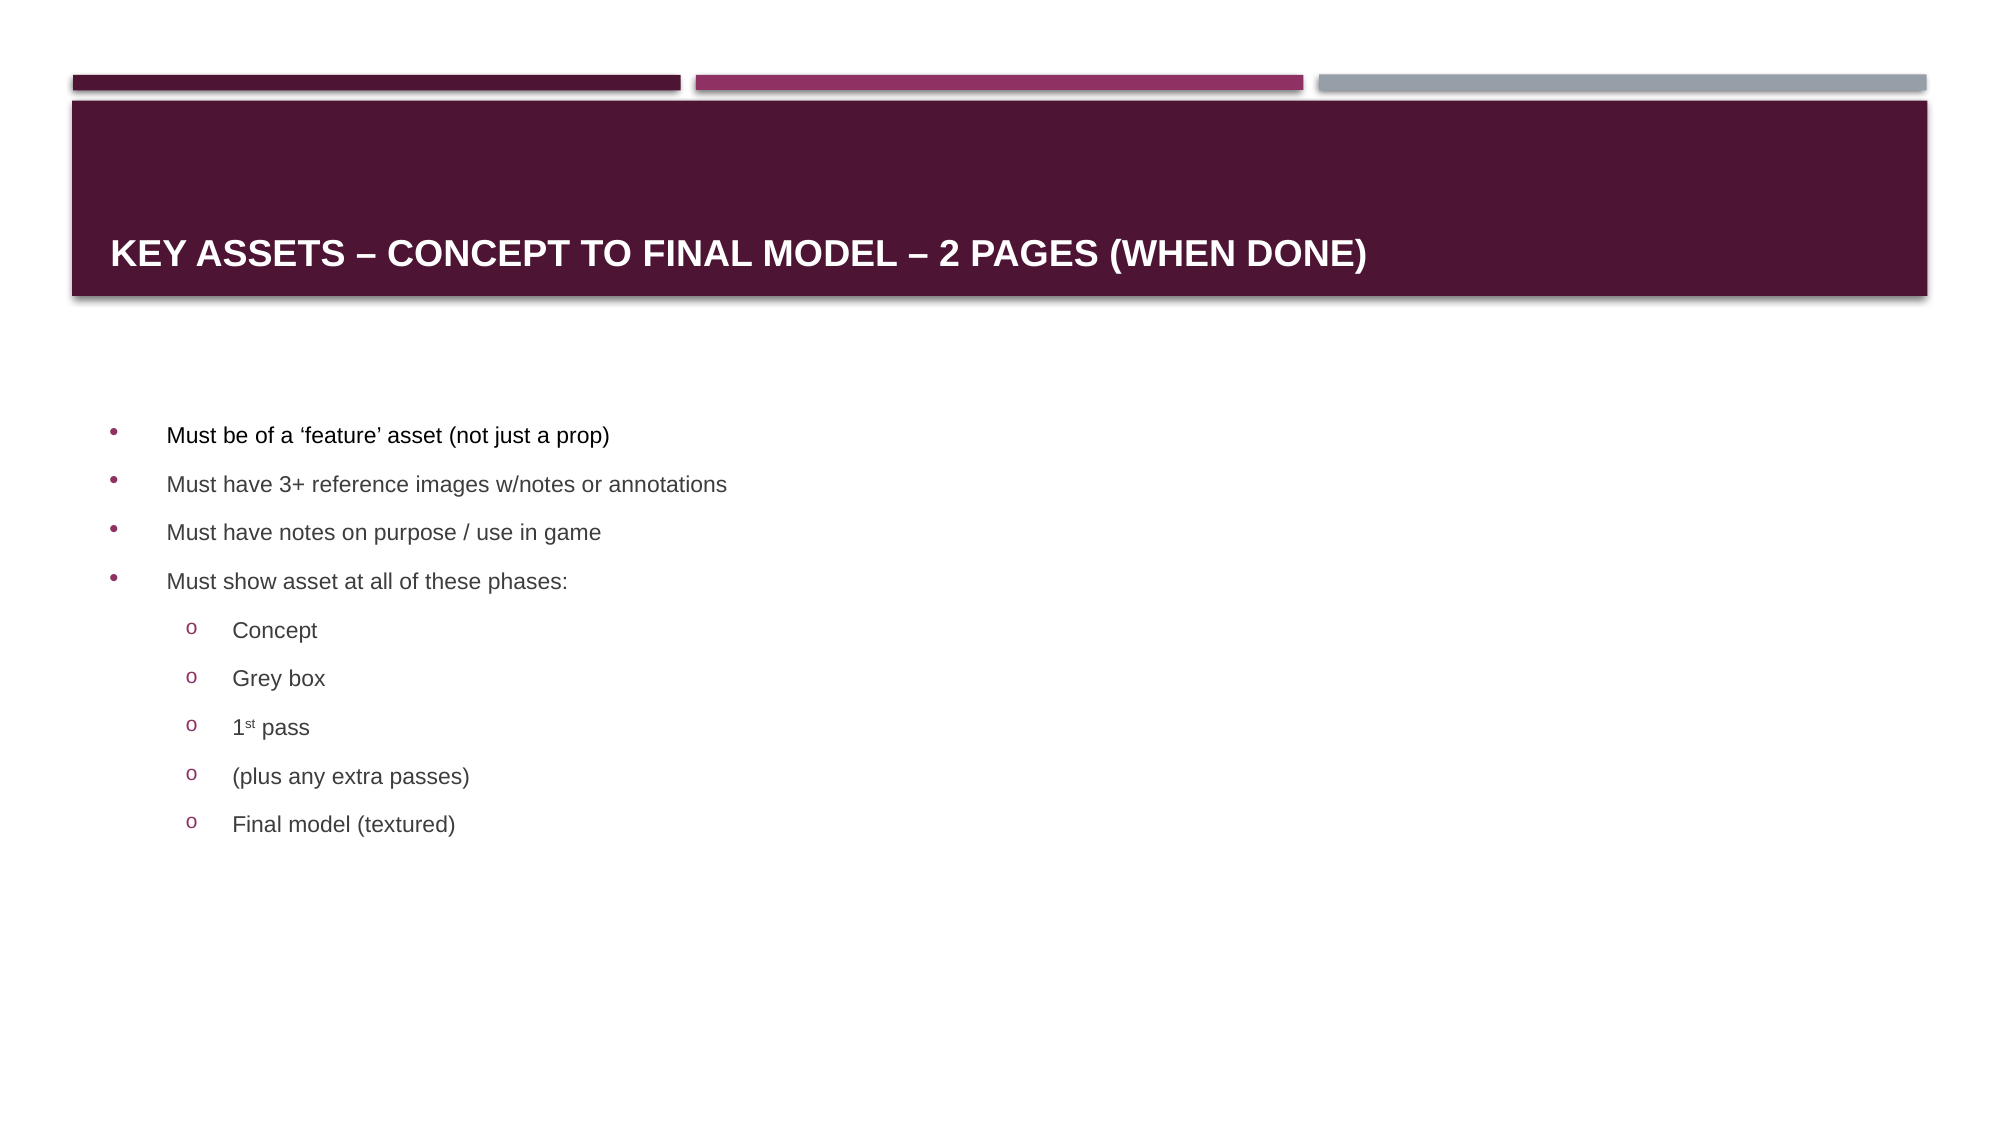

# Key Assets – Concept to Final Model – 2 pages (when done)
Must be of a ‘feature’ asset (not just a prop)
Must have 3+ reference images w/notes or annotations
Must have notes on purpose / use in game
Must show asset at all of these phases:
Concept
Grey box
1st pass
(plus any extra passes)
Final model (textured)